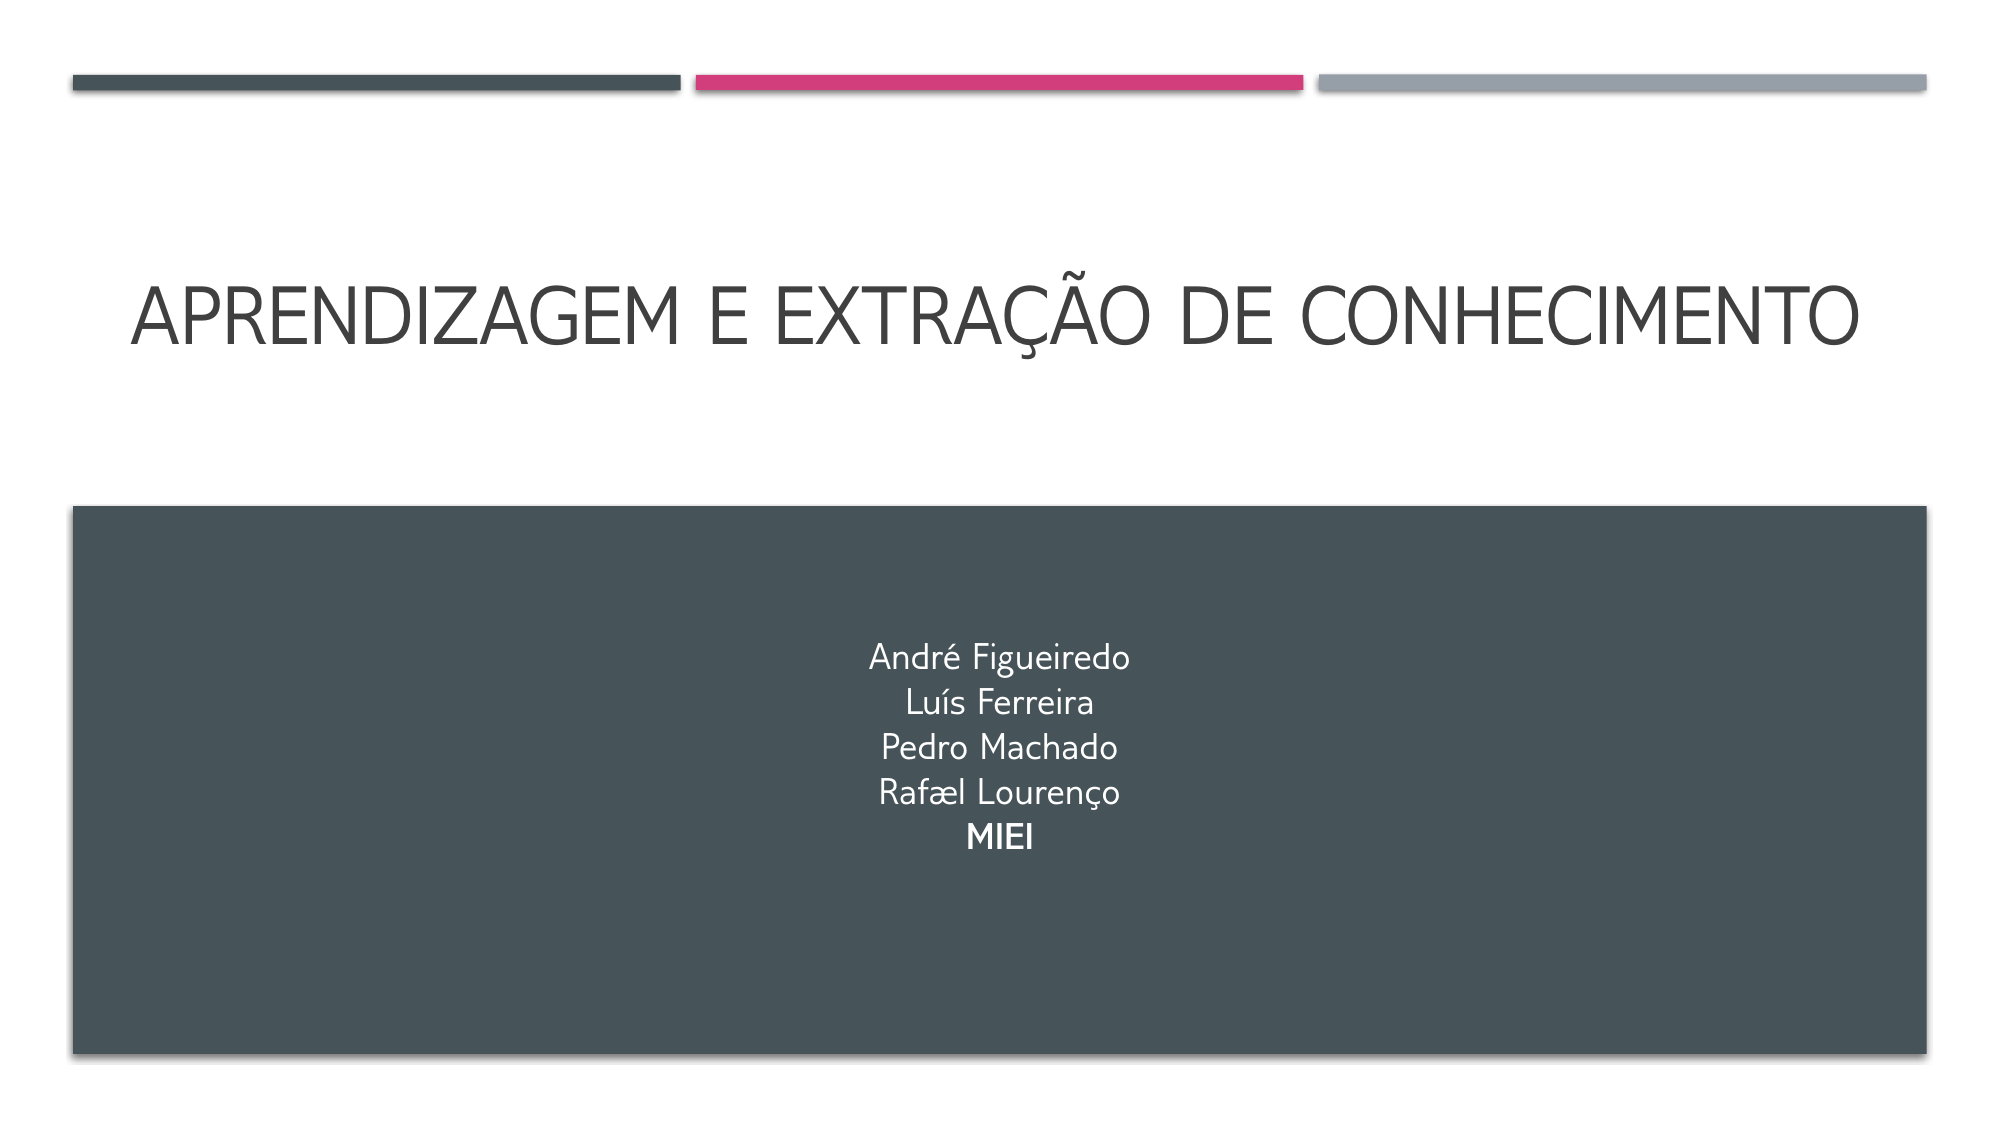

# Aprendizagem e Extração de conhecimento
André Figueiredo
Luís Ferreira
Pedro Machado
Rafael Lourenço
MIEI